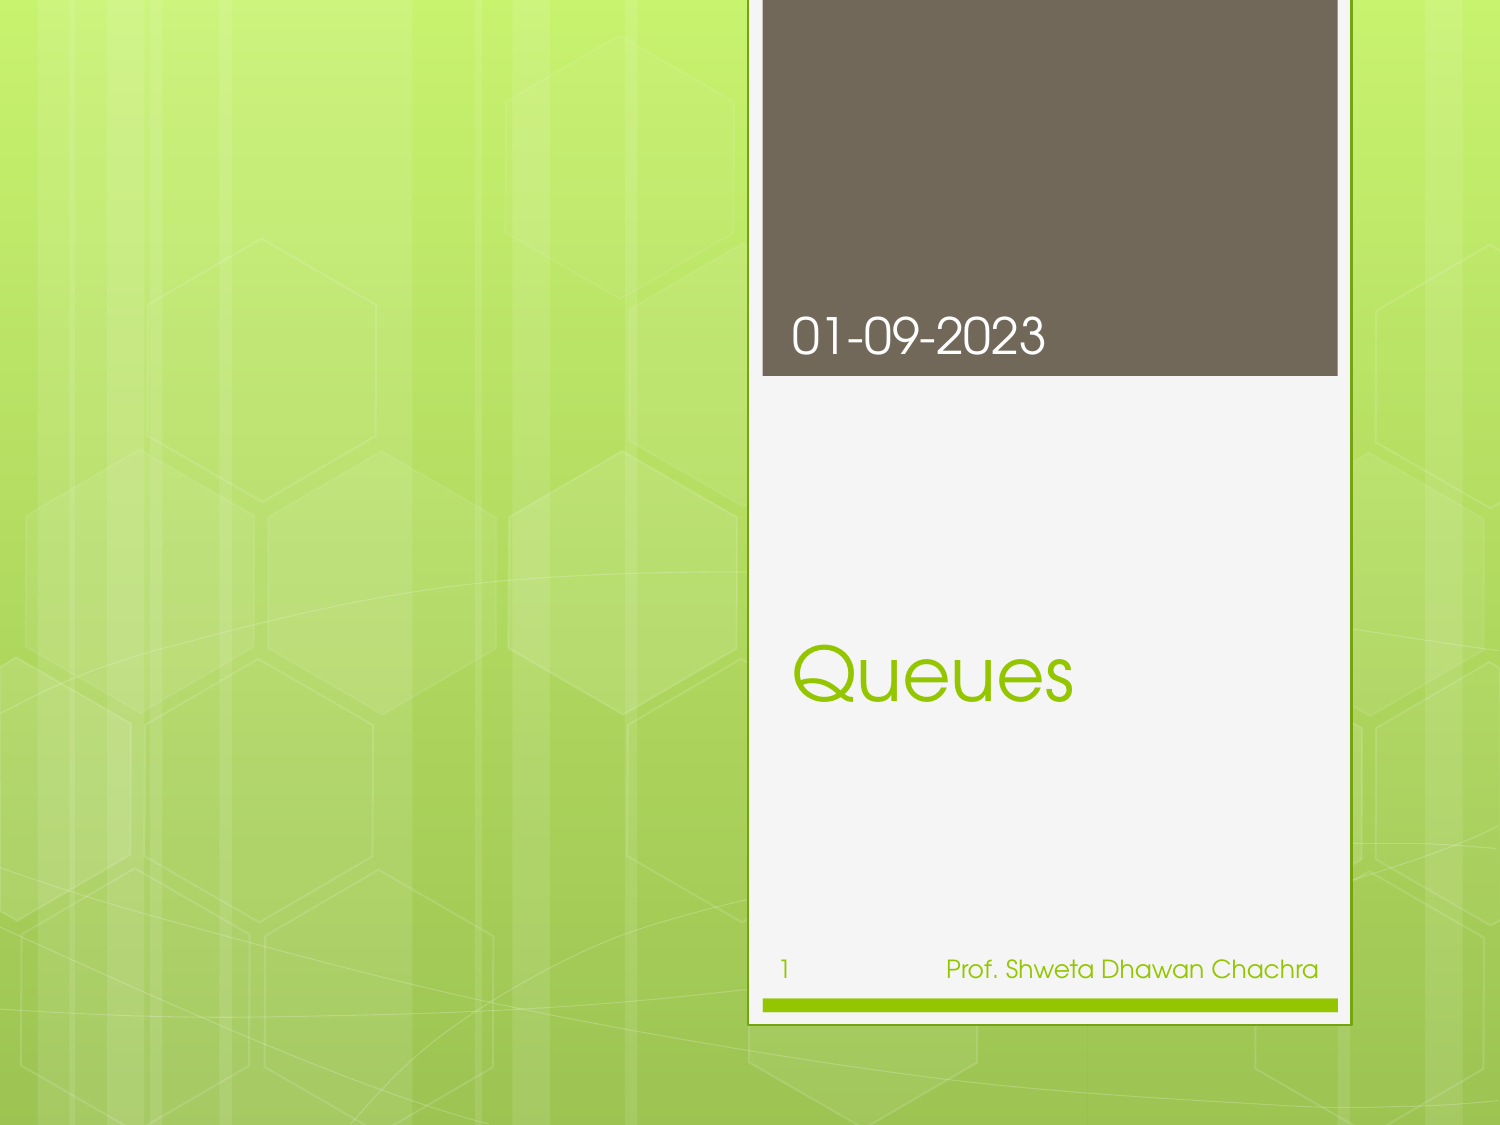

01-09-2023
# Queues

1
Prof. Shweta Dhawan Chachra